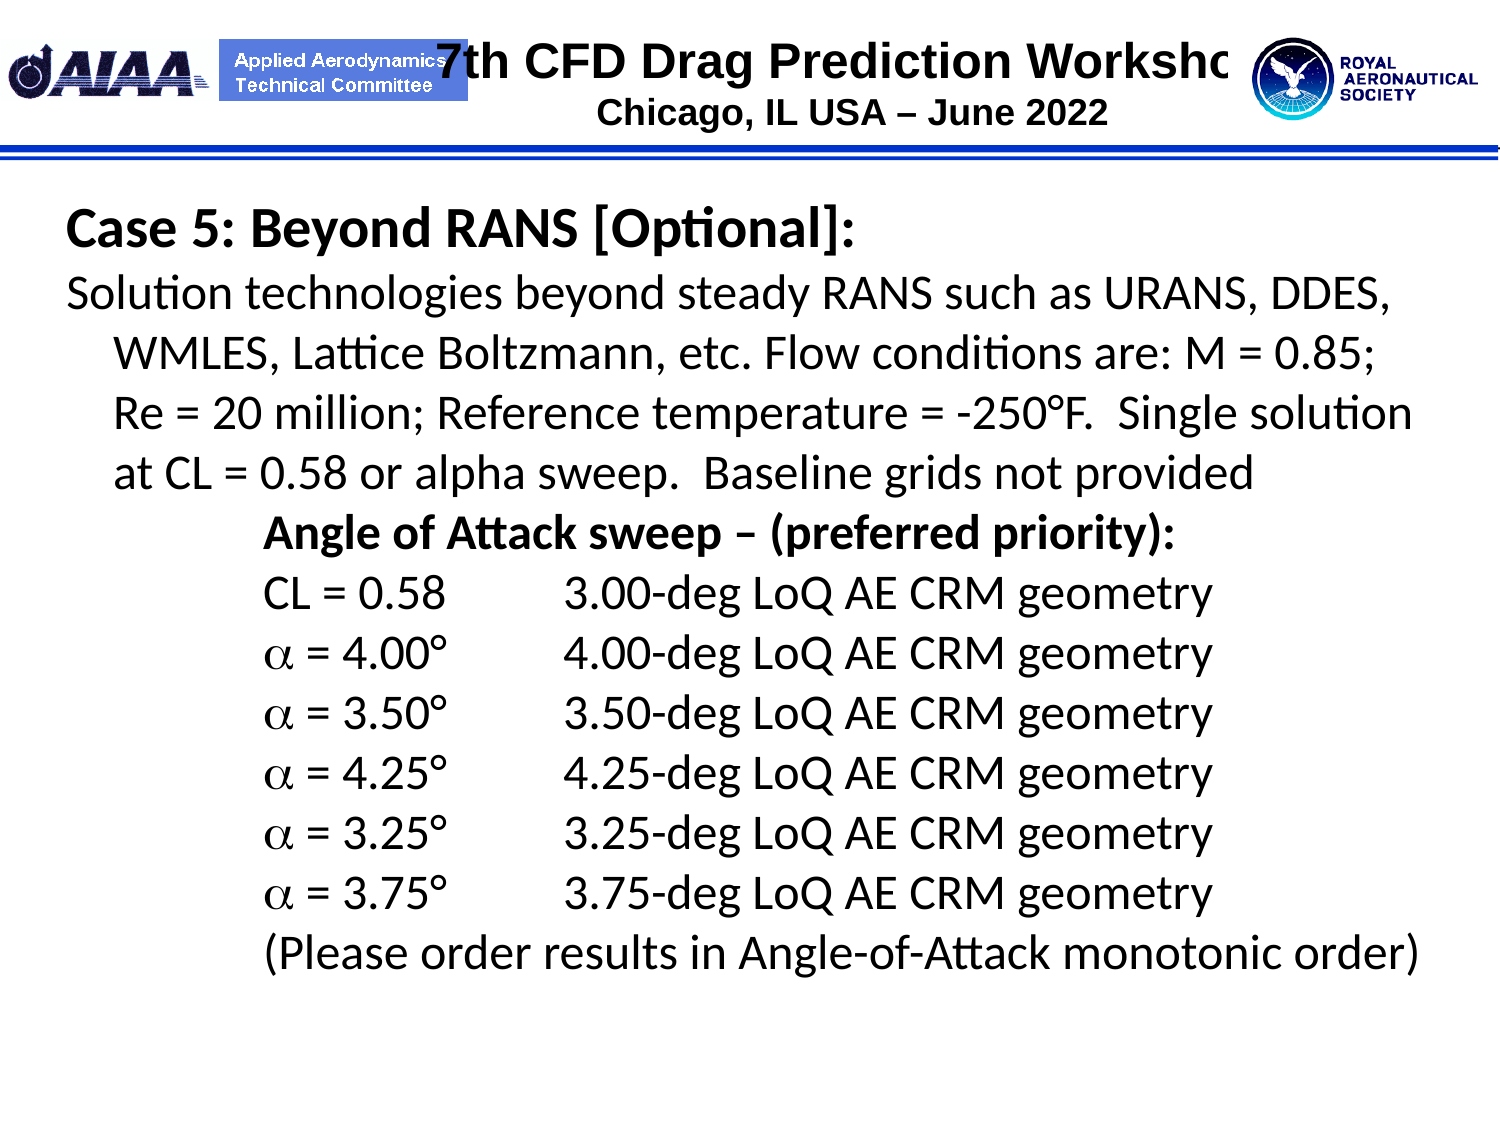

Case 5: Beyond RANS [Optional]:
Solution technologies beyond steady RANS such as URANS, DDES, WMLES, Lattice Boltzmann, etc. Flow conditions are: M = 0.85; Re = 20 million; Reference temperature = -250°F.  Single solution at CL = 0.58 or alpha sweep.  Baseline grids not provided
		Angle of Attack sweep – (preferred priority):
		CL = 0.58	3.00-deg LoQ AE CRM geometry
		α = 4.00°	4.00-deg LoQ AE CRM geometry
		α = 3.50°	3.50-deg LoQ AE CRM geometry
		α = 4.25°	4.25-deg LoQ AE CRM geometry
		α = 3.25°	3.25-deg LoQ AE CRM geometry
		α = 3.75°	3.75-deg LoQ AE CRM geometry
		(Please order results in Angle-of-Attack monotonic order)